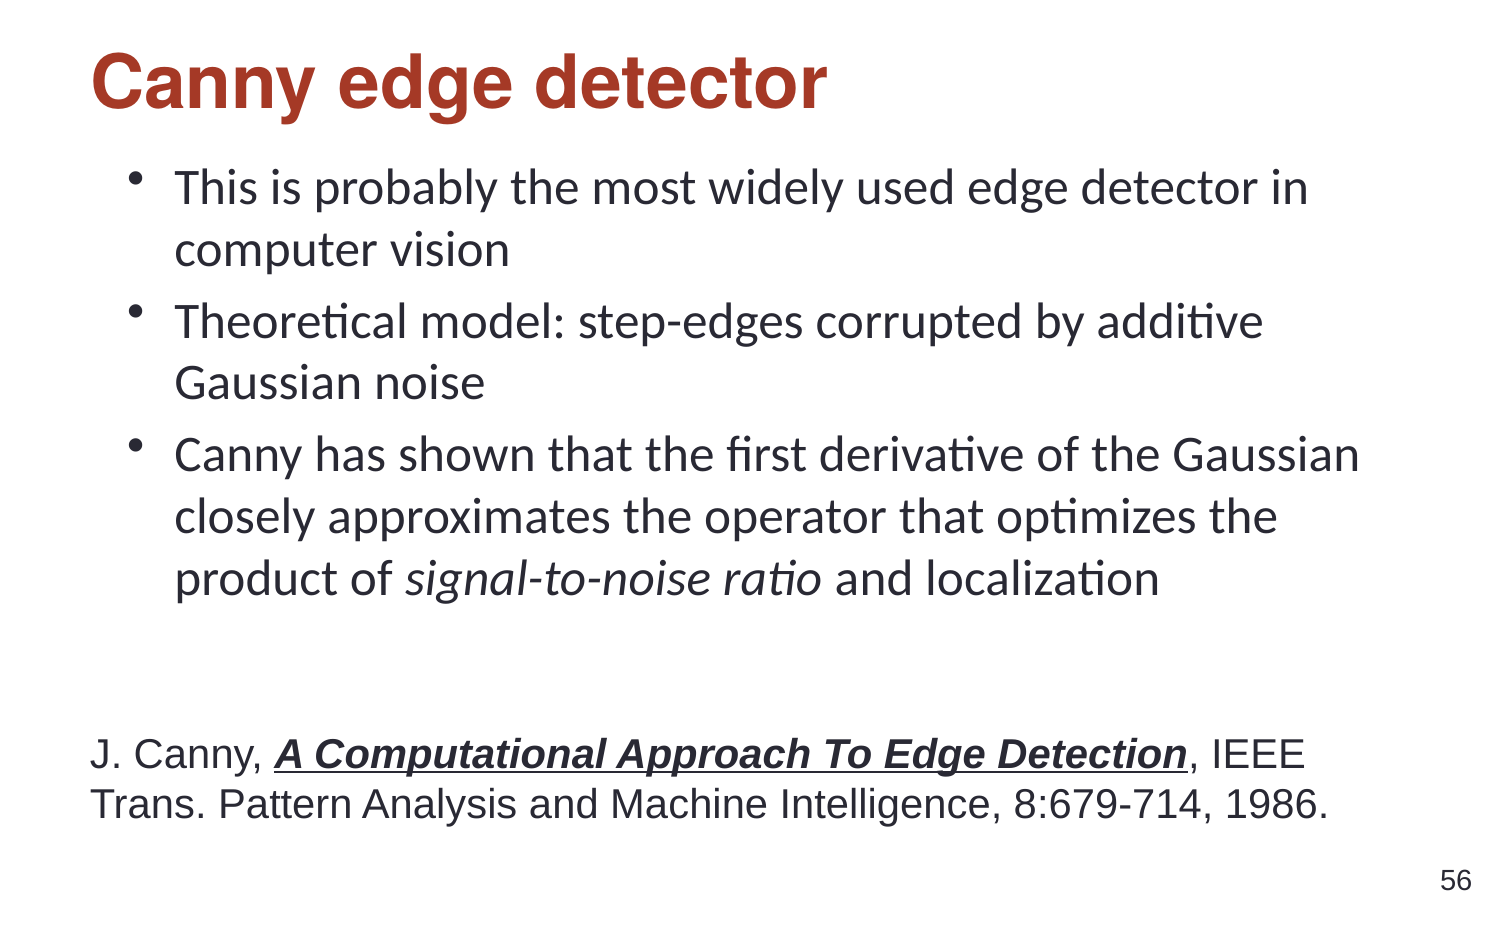

# Canny edge detector
This is probably the most widely used edge detector in computer vision
Theoretical model: step-edges corrupted by additive Gaussian noise
Canny has shown that the first derivative of the Gaussian closely approximates the operator that optimizes the product of signal-to-noise ratio and localization
J. Canny, A Computational Approach To Edge Detection, IEEE Trans. Pattern Analysis and Machine Intelligence, 8:679-714, 1986.
56